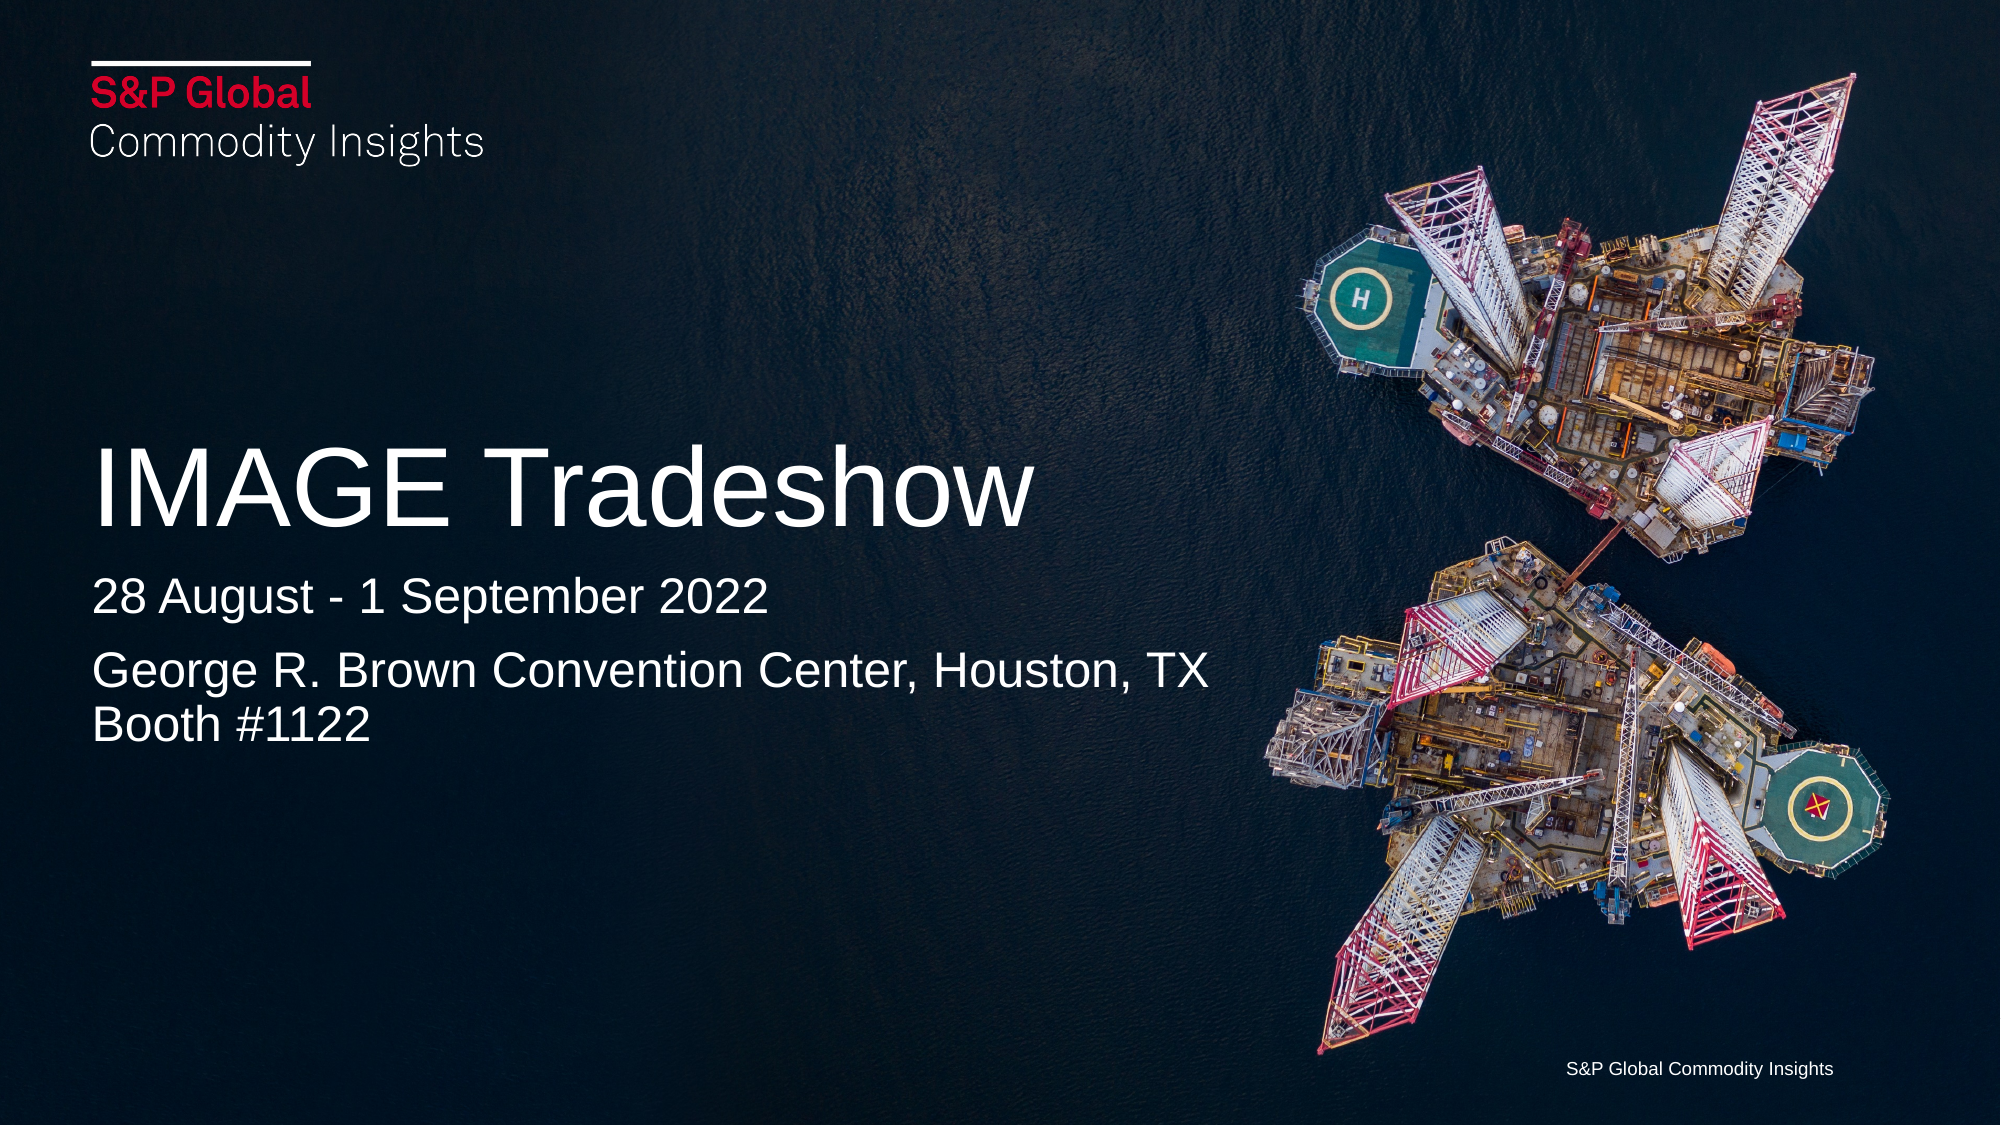

# IMAGE Tradeshow
28 August - 1 September 2022
George R. Brown Convention Center, Houston, TX
Booth #1122
S&P Global Commodity Insights
1